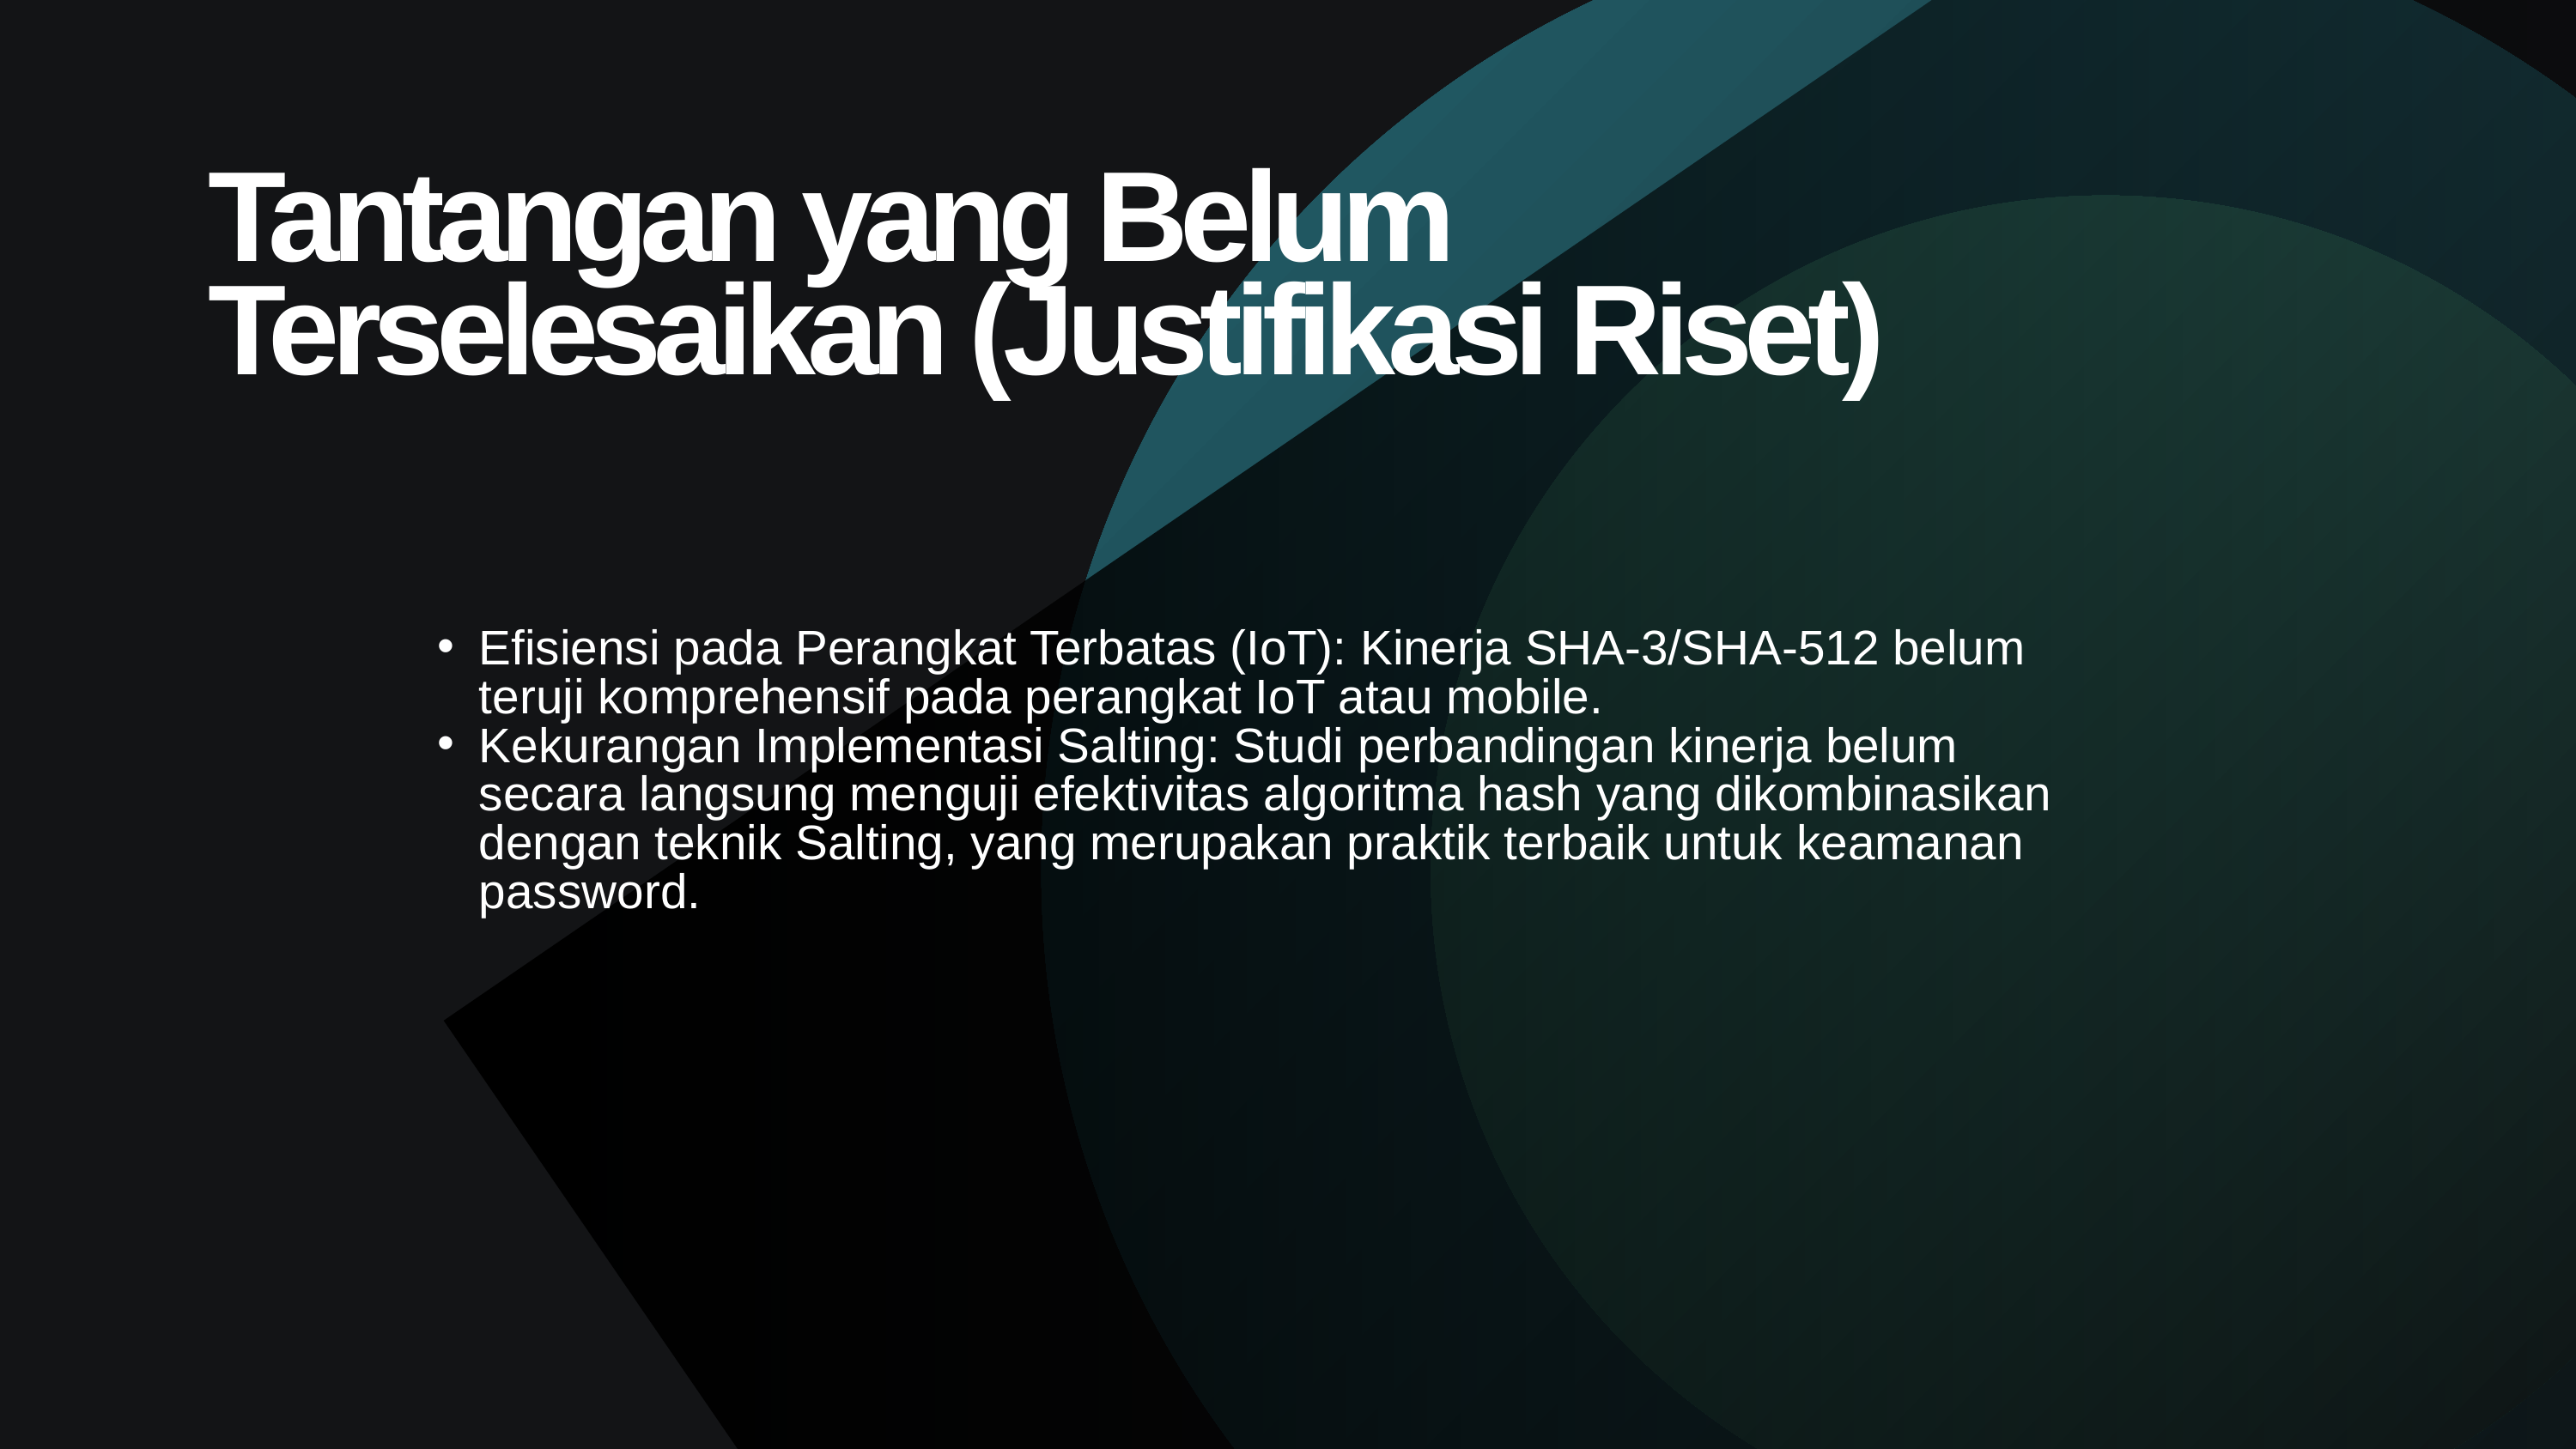

Tantangan yang Belum Terselesaikan (Justifikasi Riset)

Efisiensi pada Perangkat Terbatas (IoT): Kinerja SHA-3/SHA-512 belum teruji komprehensif pada perangkat IoT atau mobile.
Kekurangan Implementasi Salting: Studi perbandingan kinerja belum secara langsung menguji efektivitas algoritma hash yang dikombinasikan dengan teknik Salting, yang merupakan praktik terbaik untuk keamanan password.